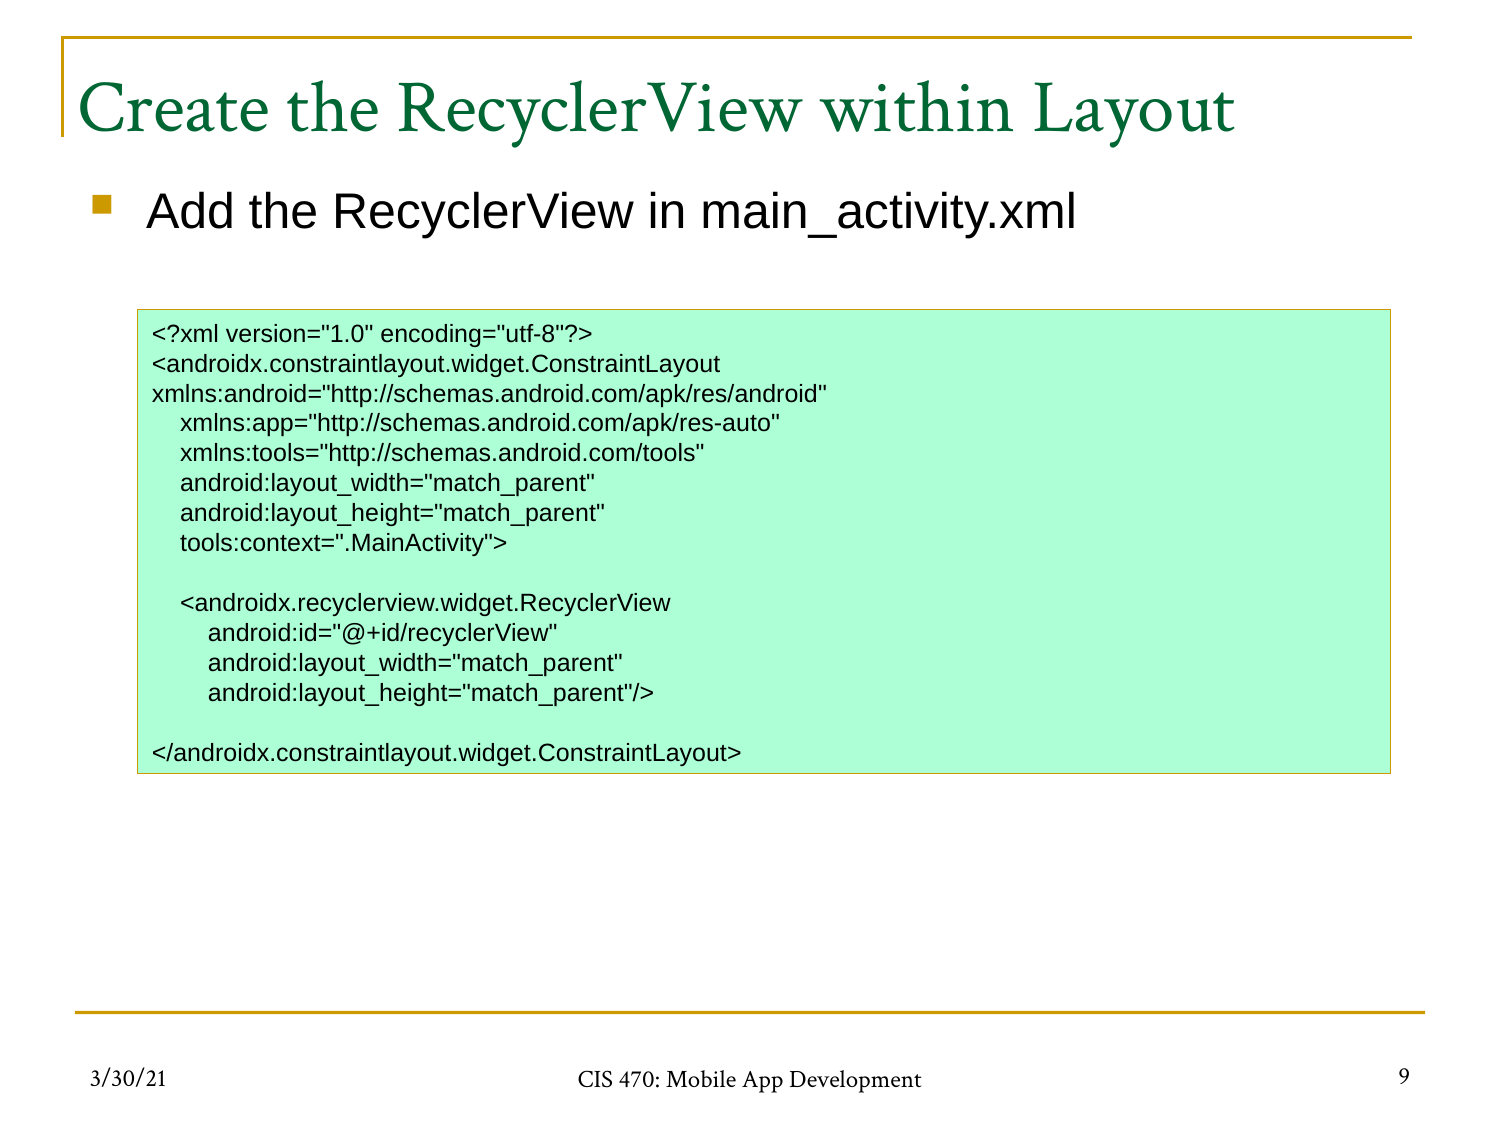

Create the RecyclerView within Layout
Add the RecyclerView in main_activity.xml
<?xml version="1.0" encoding="utf-8"?>
<androidx.constraintlayout.widget.ConstraintLayout xmlns:android="http://schemas.android.com/apk/res/android"
    xmlns:app="http://schemas.android.com/apk/res-auto"
    xmlns:tools="http://schemas.android.com/tools"
    android:layout_width="match_parent"
    android:layout_height="match_parent"
    tools:context=".MainActivity">

    <androidx.recyclerview.widget.RecyclerView
        android:id="@+id/recyclerView"
        android:layout_width="match_parent"
        android:layout_height="match_parent"/>

</androidx.constraintlayout.widget.ConstraintLayout>
3/30/21
9
CIS 470: Mobile App Development